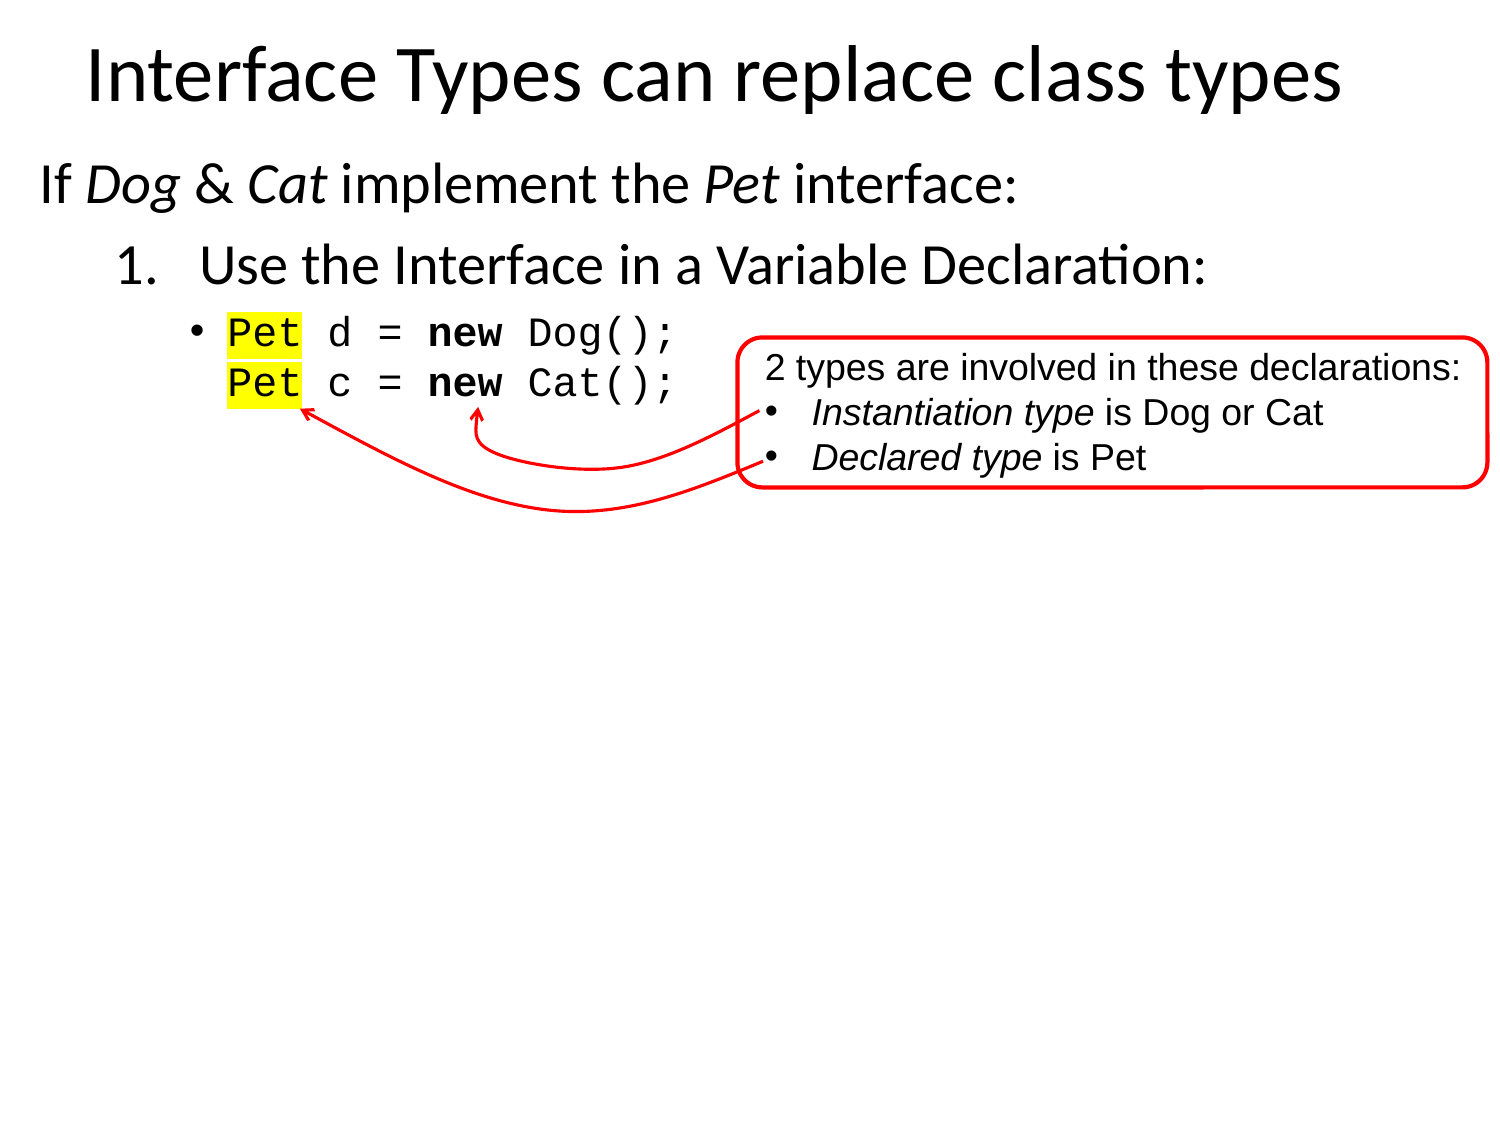

# Interface Types can replace class types
If Dog & Cat implement the Pet interface:
Use the Interface in a Variable Declaration:
Pet d = new Dog();
Pet c = new Cat();
2 types are involved in these declarations:
Instantiation type is Dog or Cat
Declared type is Pet